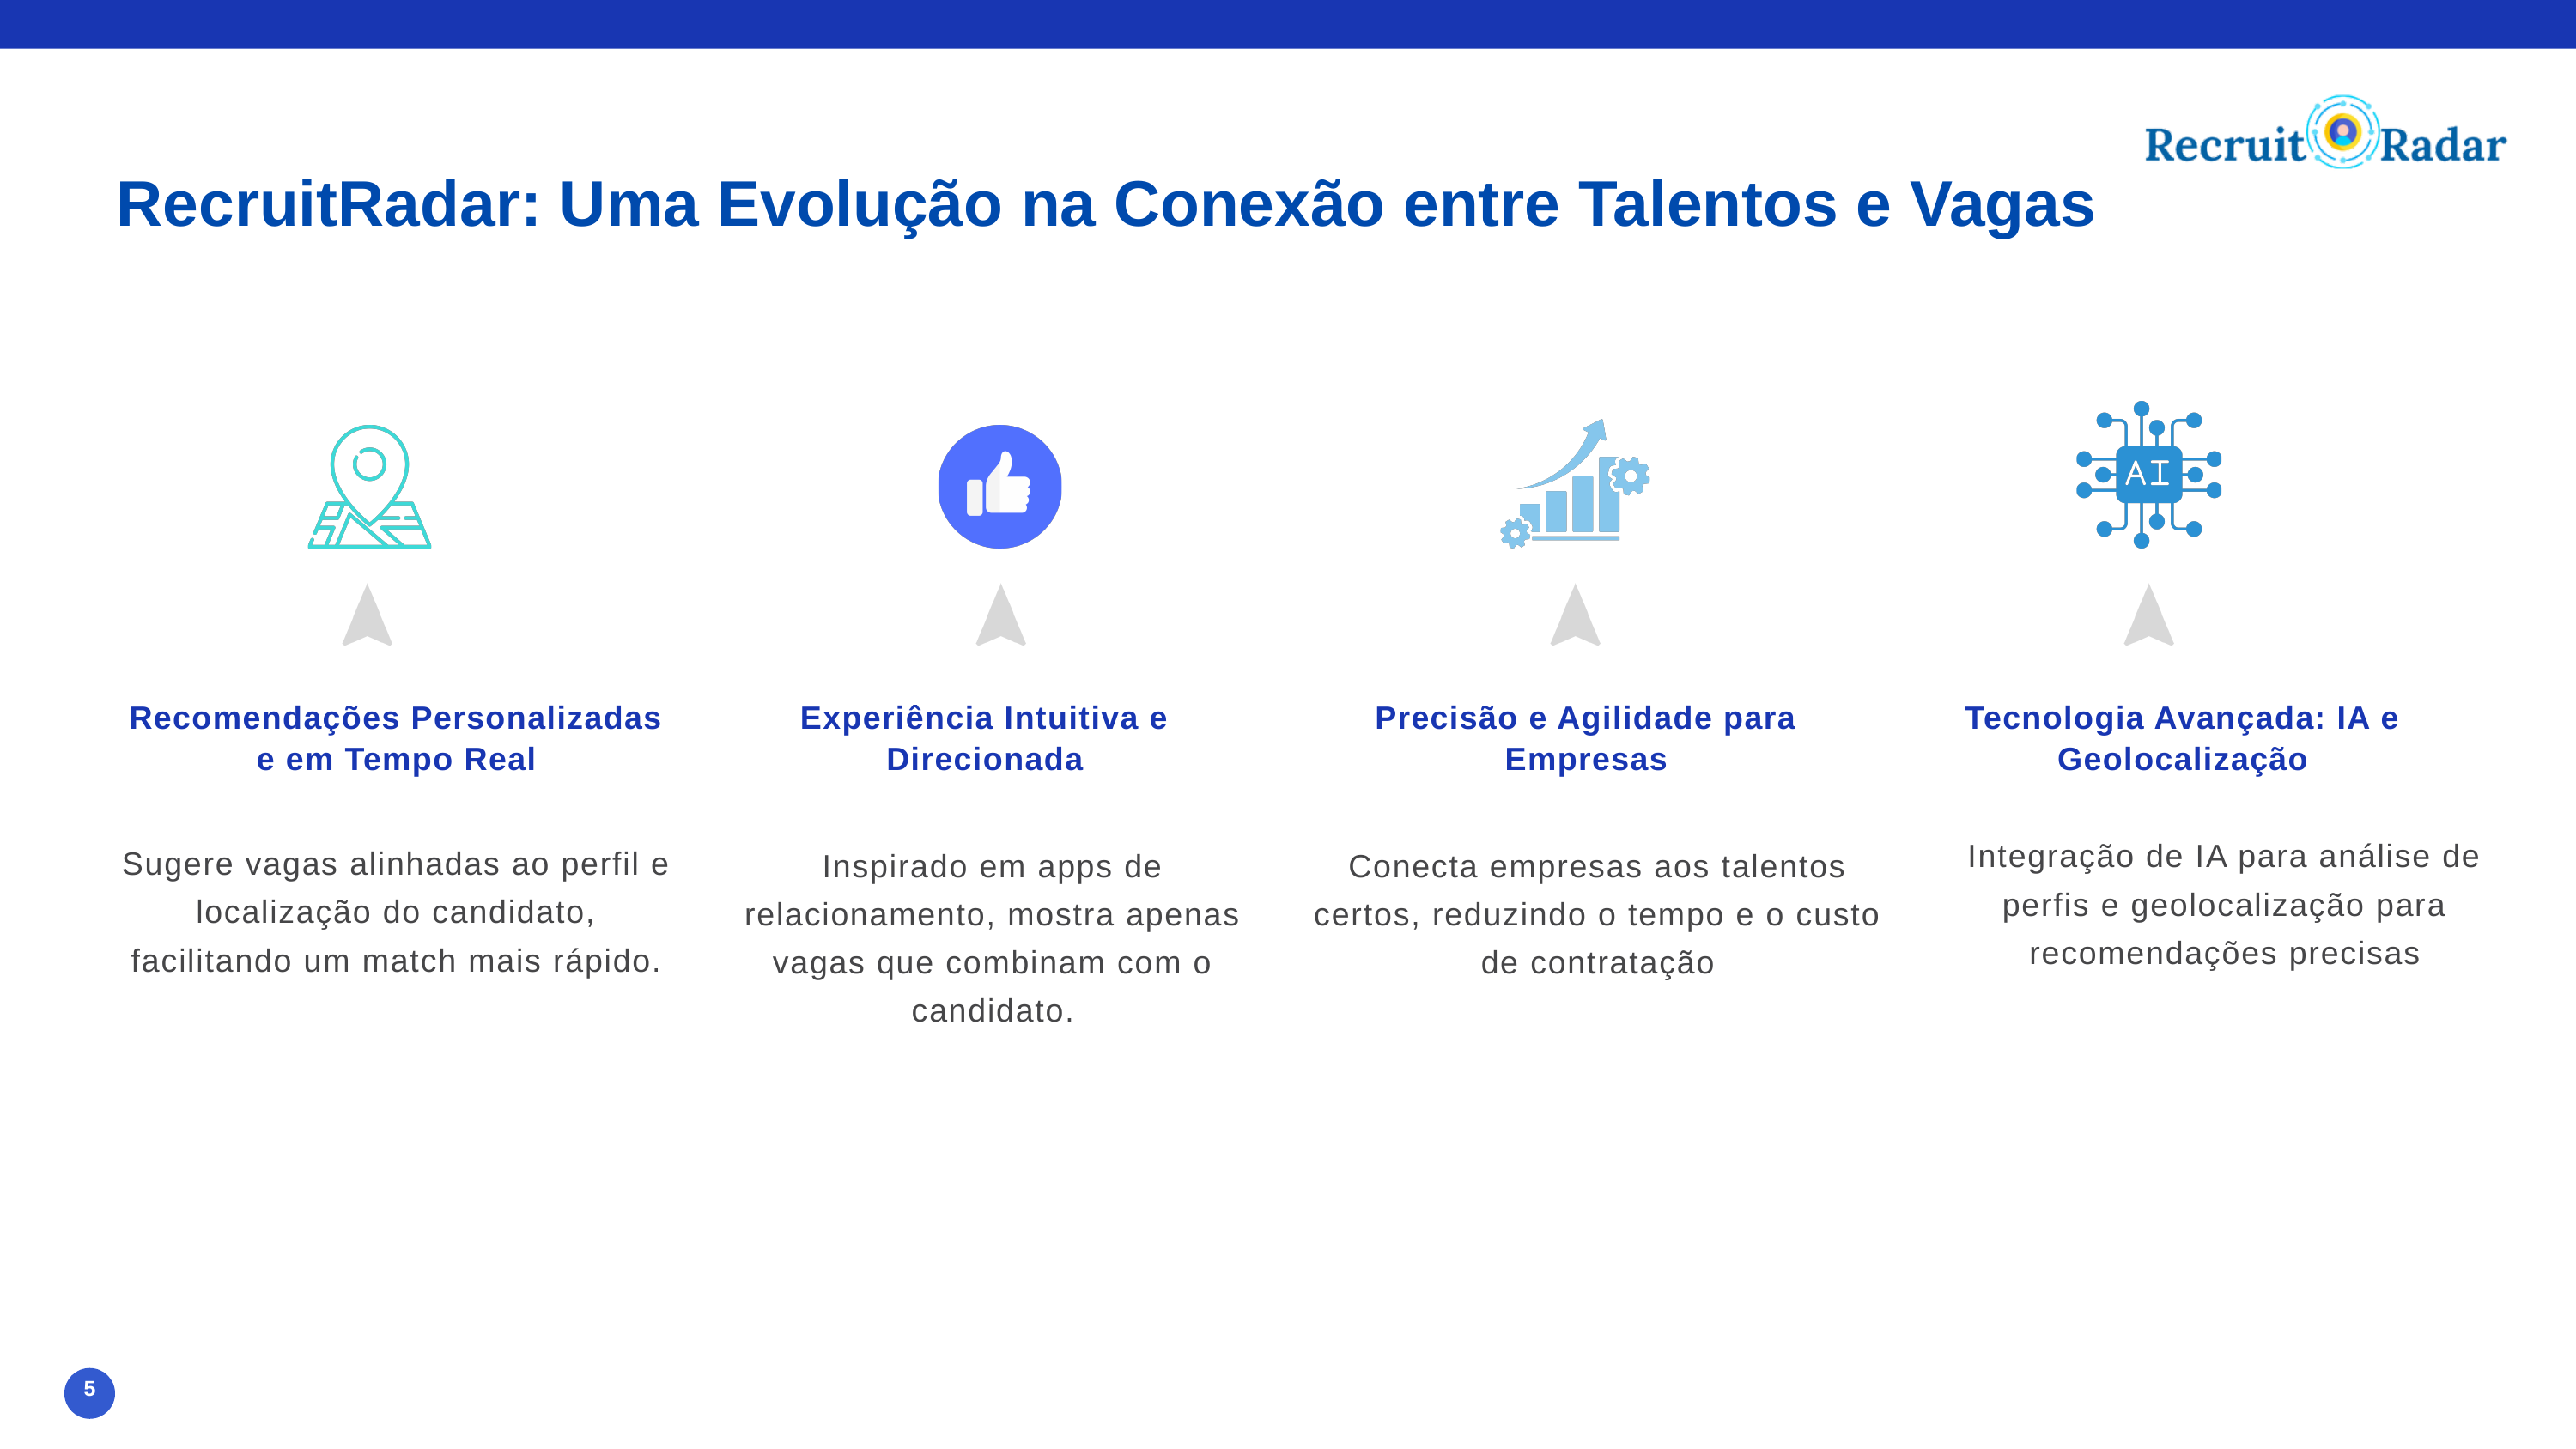

RecruitRadar: Uma Evolução na Conexão entre Talentos e Vagas

Recomendações Personalizadas e em Tempo Real
Sugere vagas alinhadas ao perfil e localização do candidato, facilitando um match mais rápido.
Experiência Intuitiva e Direcionada
Inspirado em apps de relacionamento, mostra apenas vagas que combinam com o candidato.
Precisão e Agilidade para Empresas
Conecta empresas aos talentos certos, reduzindo o tempo e o custo de contratação
Tecnologia Avançada: IA e Geolocalização
Integração de IA para análise de perfis e geolocalização para recomendações precisas
5